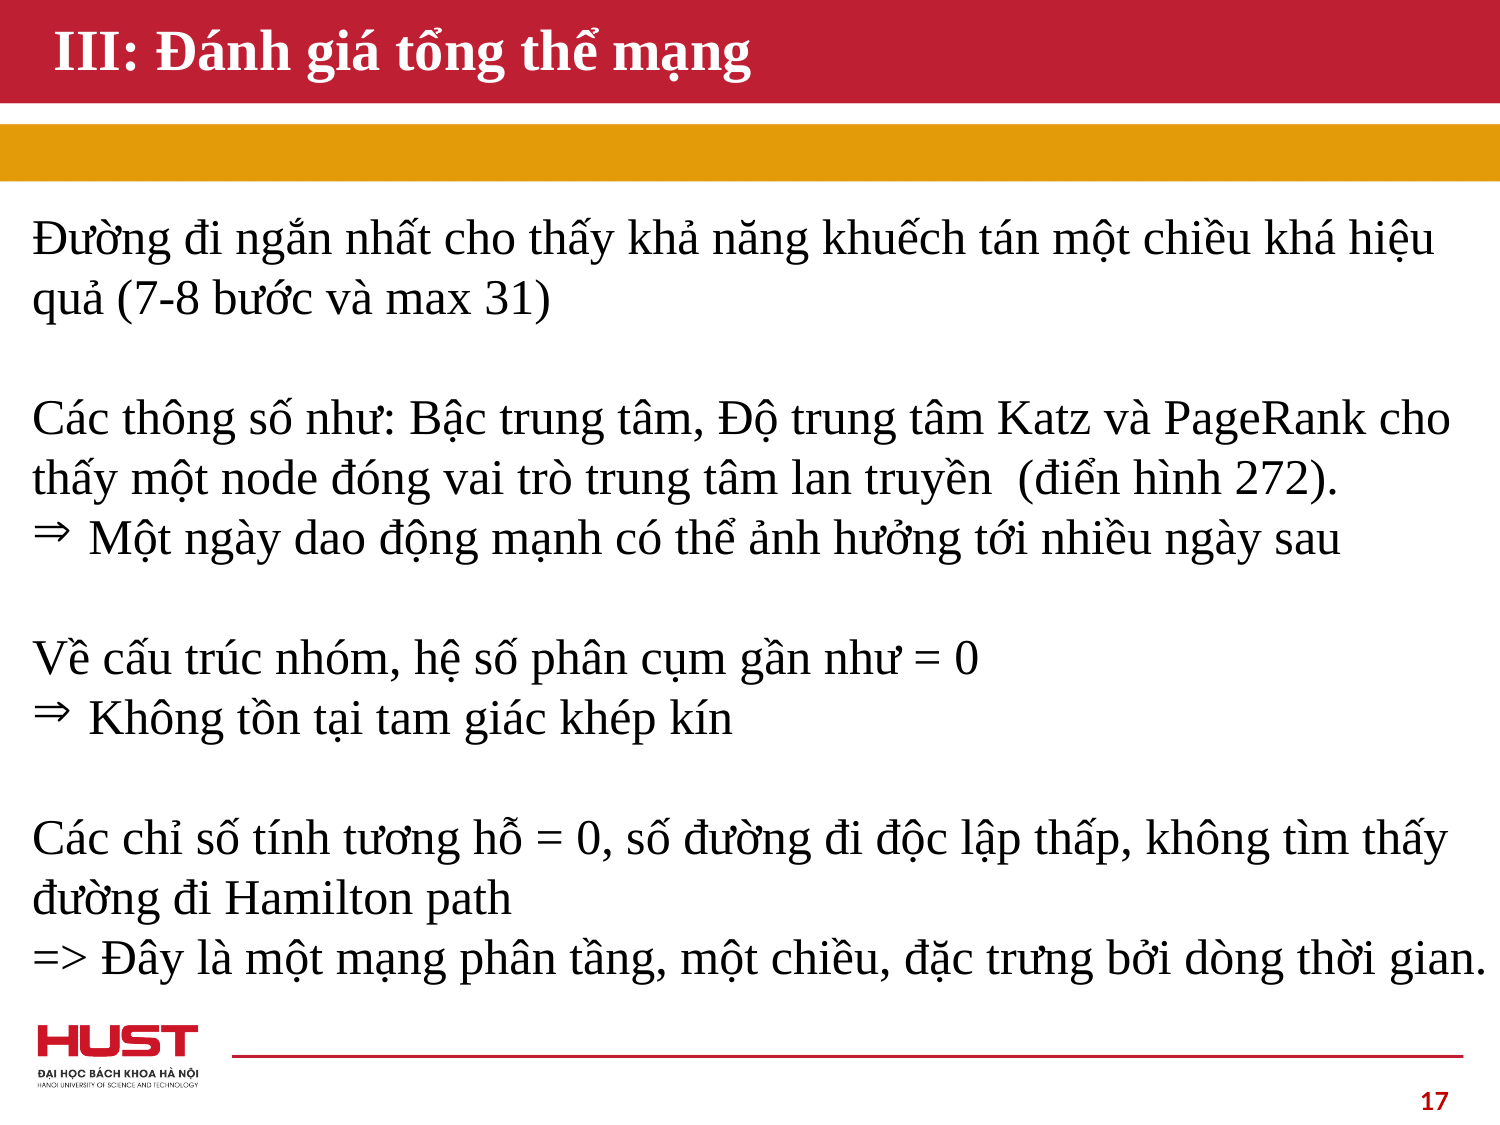

III: Đánh giá tổng thể mạng
Đường đi ngắn nhất cho thấy khả năng khuếch tán một chiều khá hiệu quả (7-8 bước và max 31)

Các thông số như: Bậc trung tâm, Độ trung tâm Katz và PageRank cho thấy một node đóng vai trò trung tâm lan truyền  (điển hình 272).
Một ngày dao động mạnh có thể ảnh hưởng tới nhiều ngày sau

Về cấu trúc nhóm, hệ số phân cụm gần như = 0
Không tồn tại tam giác khép kín

Các chỉ số tính tương hỗ = 0, số đường đi độc lập thấp, không tìm thấy đường đi Hamilton path
=> Đây là một mạng phân tầng, một chiều, đặc trưng bởi dòng thời gian.

17